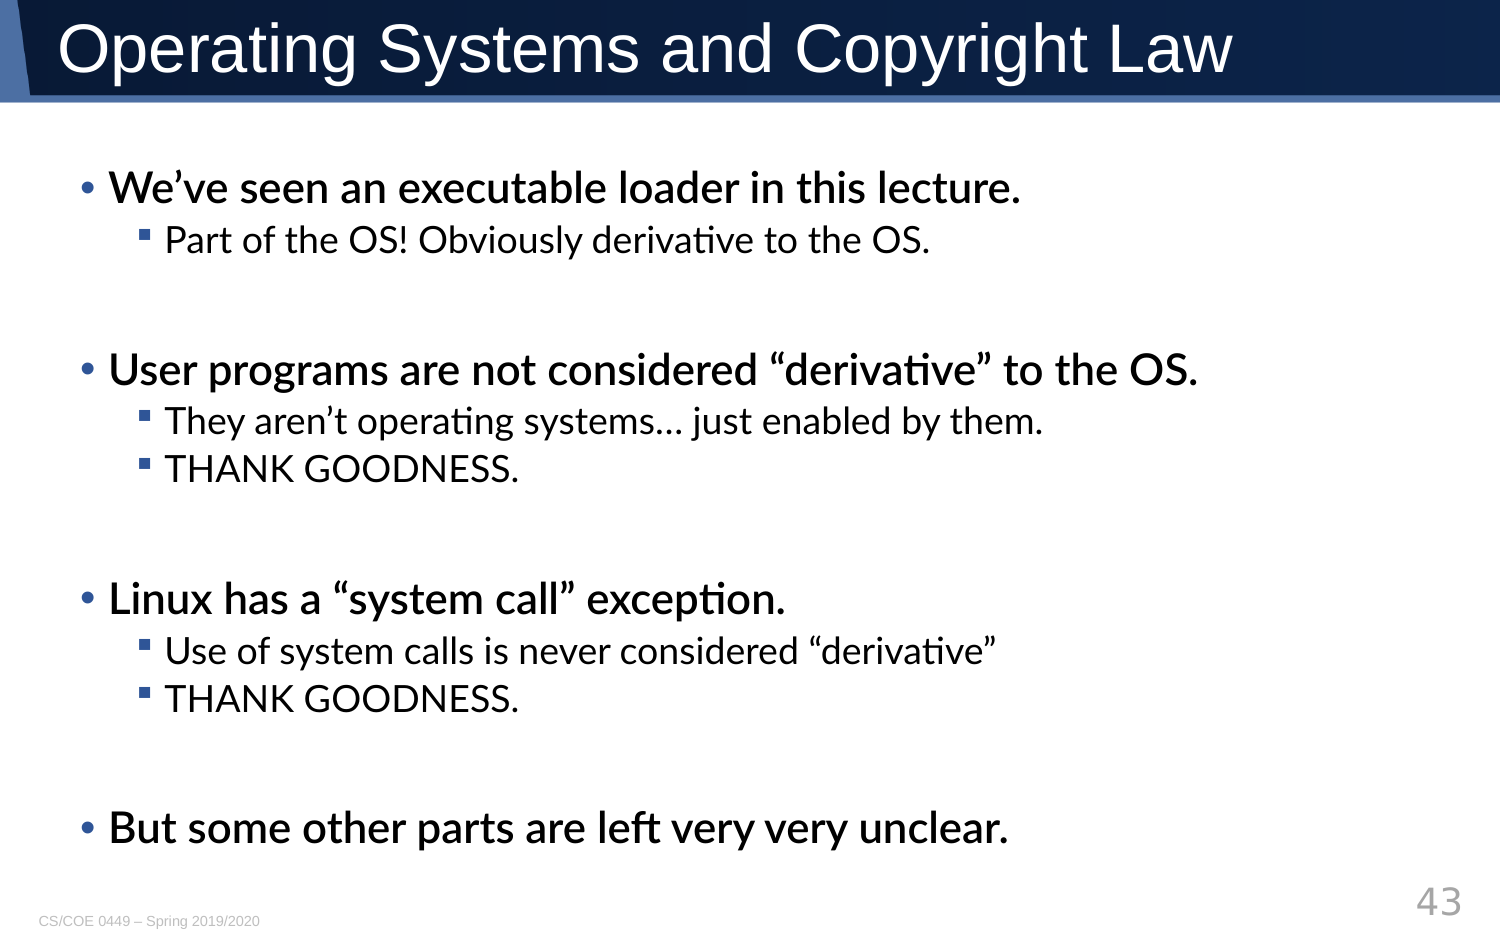

# Operating Systems and Copyright Law
We’ve seen an executable loader in this lecture.
Part of the OS! Obviously derivative to the OS.

User programs are not considered “derivative” to the OS.
They aren’t operating systems… just enabled by them.
THANK GOODNESS.

Linux has a “system call” exception.
Use of system calls is never considered “derivative”
THANK GOODNESS.

But some other parts are left very very unclear.

43
CS/COE 0449 – Spring 2019/2020